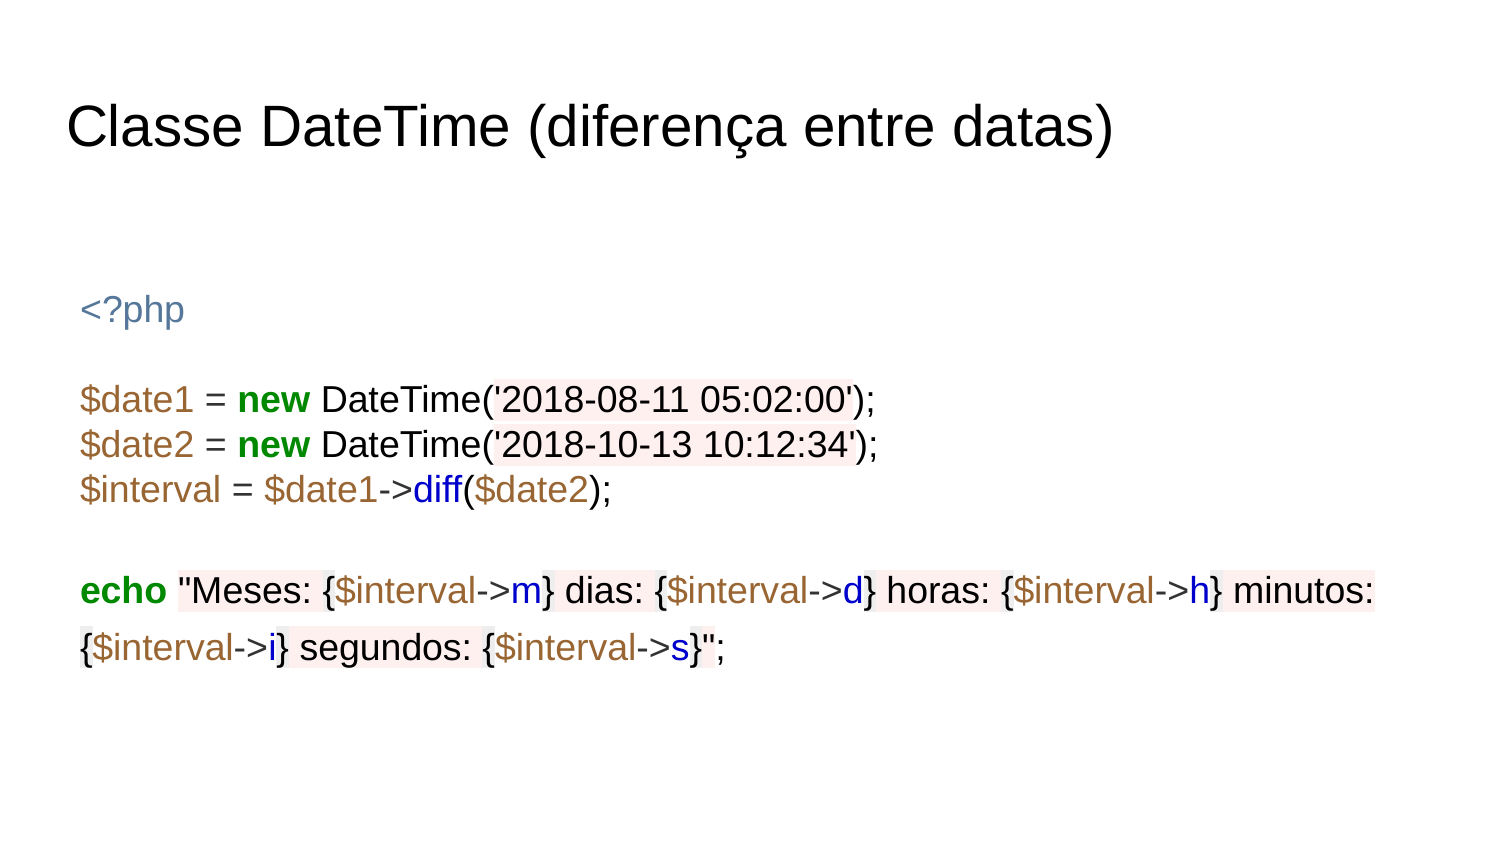

# Classe DateTime (diferença entre datas)
<?php

$date1 = new DateTime('2018-08-11 05:02:00');
$date2 = new DateTime('2018-10-13 10:12:34');
$interval = $date1->diff($date2);

echo "Meses: {$interval->m} dias: {$interval->d} horas: {$interval->h} minutos: {$interval->i} segundos: {$interval->s}";